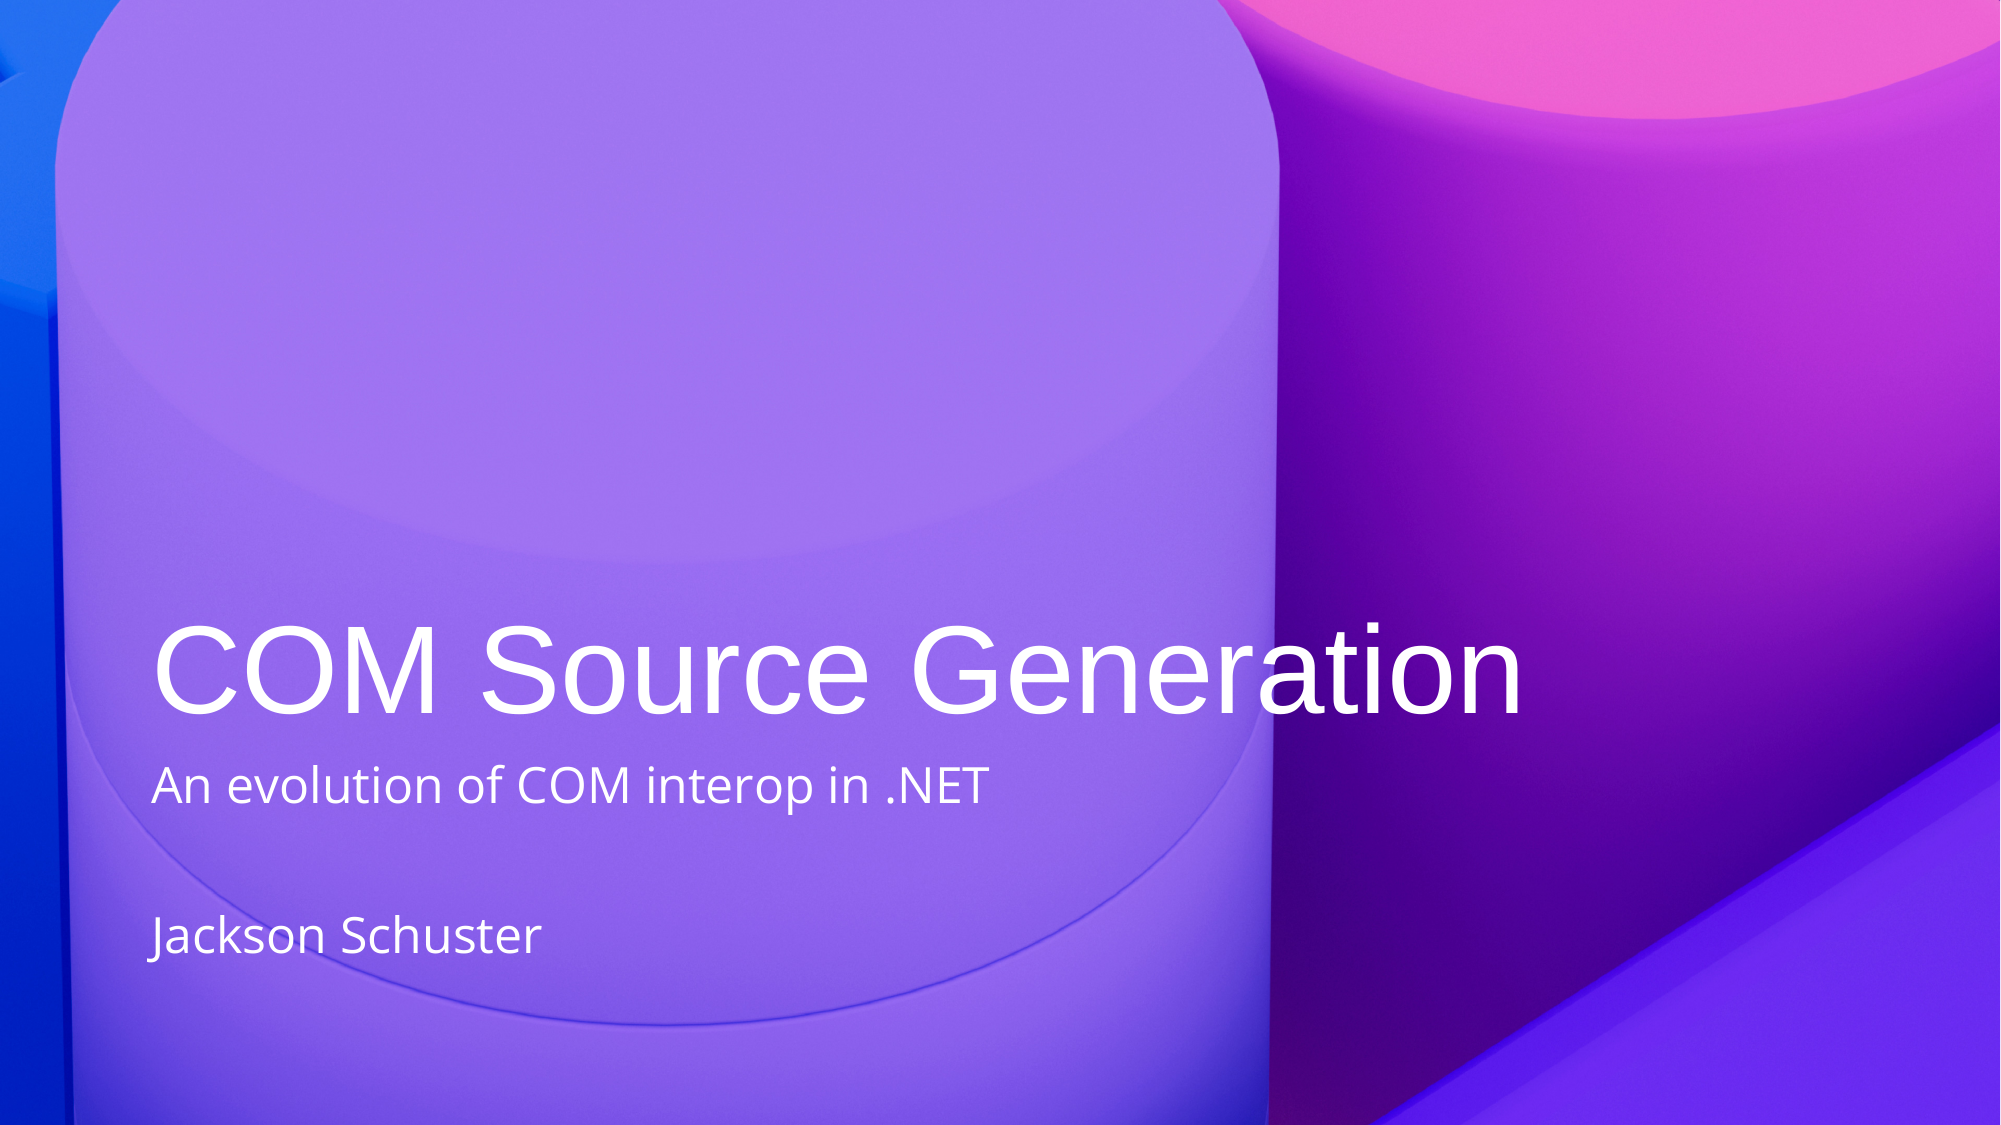

# COM Source Generation
An evolution of COM interop in .NET

Jackson Schuster